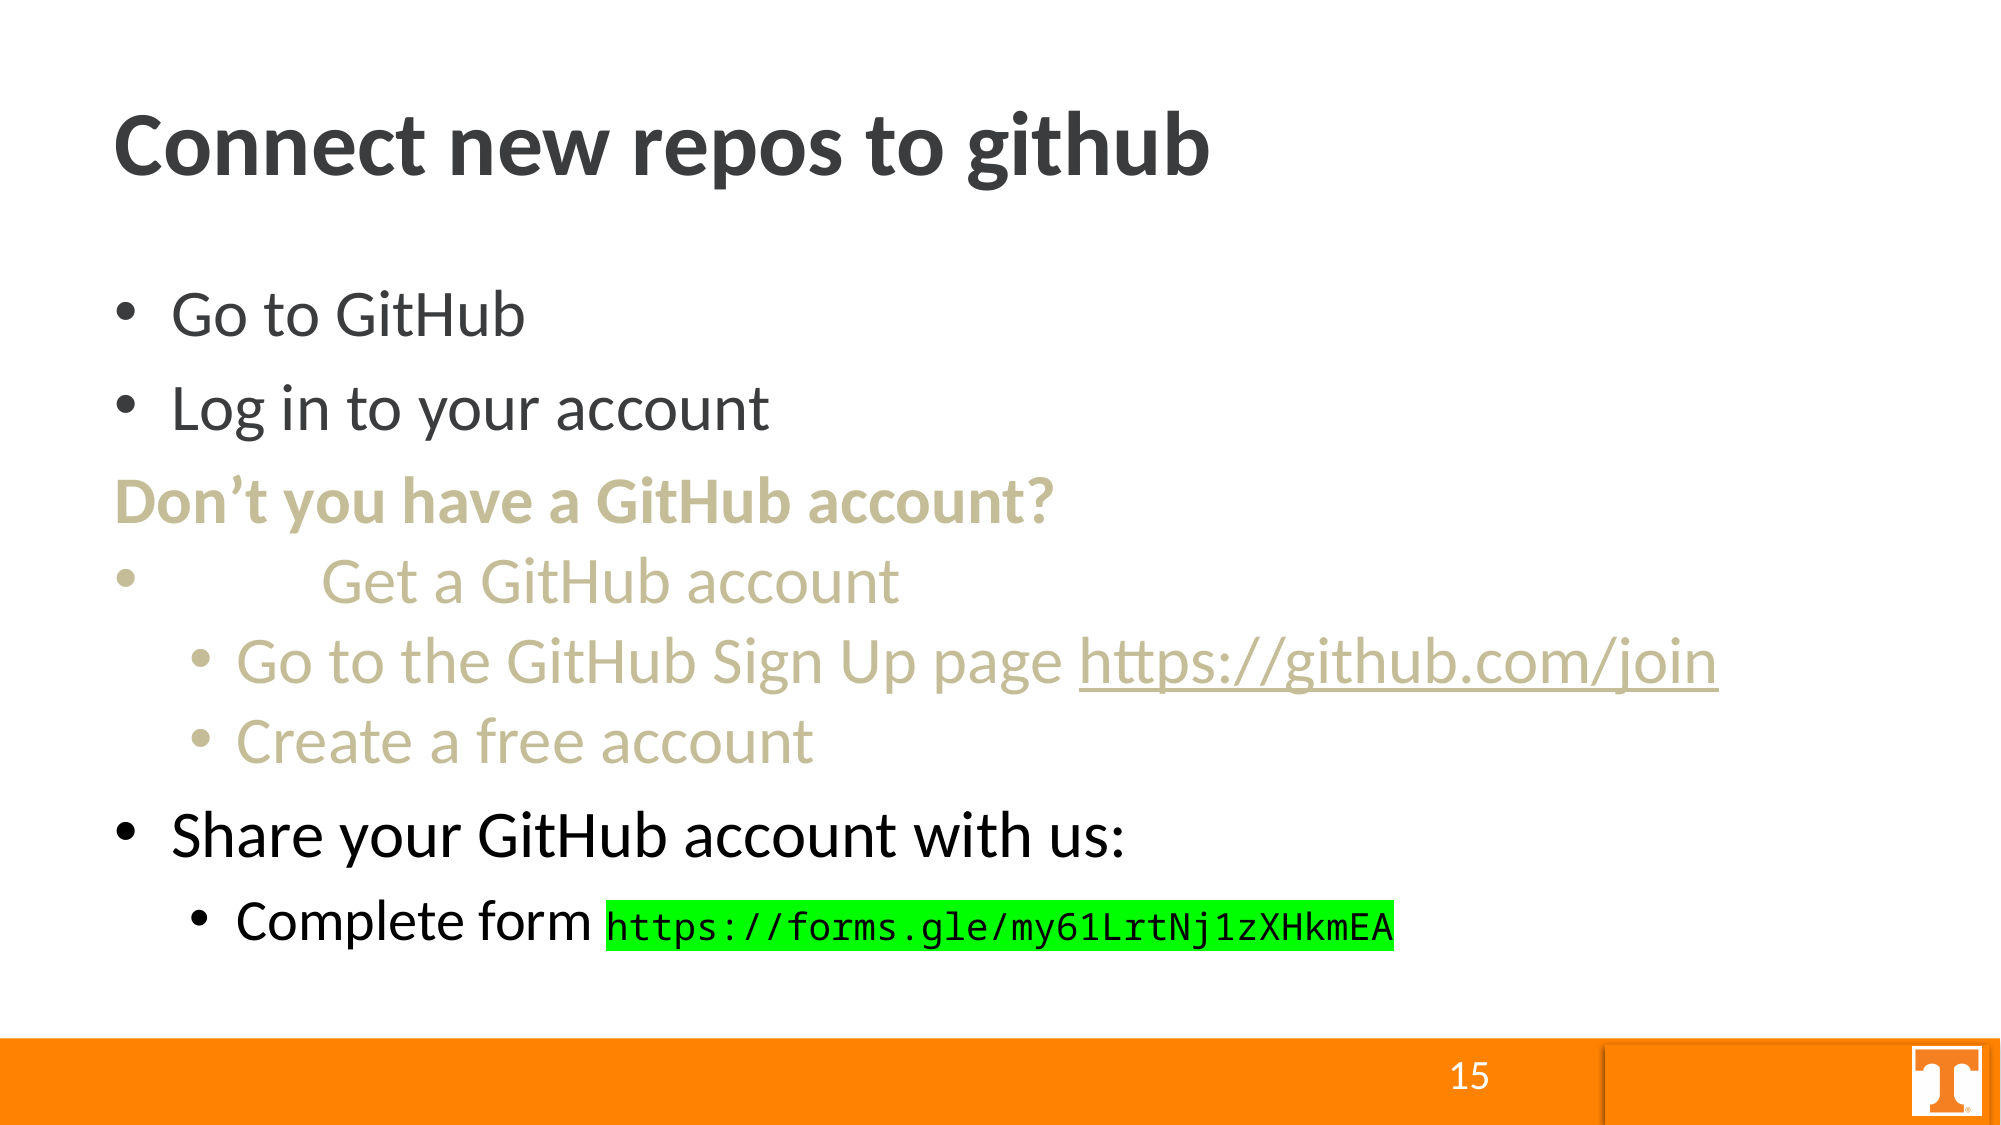

# Connect new repos to github
Go to GitHub
Log in to your account
Don’t you have a GitHub account?
	Get a GitHub account
Go to the GitHub Sign Up page https://github.com/join
Create a free account
Share your GitHub account with us:
Complete form https://forms.gle/my61LrtNj1zXHkmEA
15